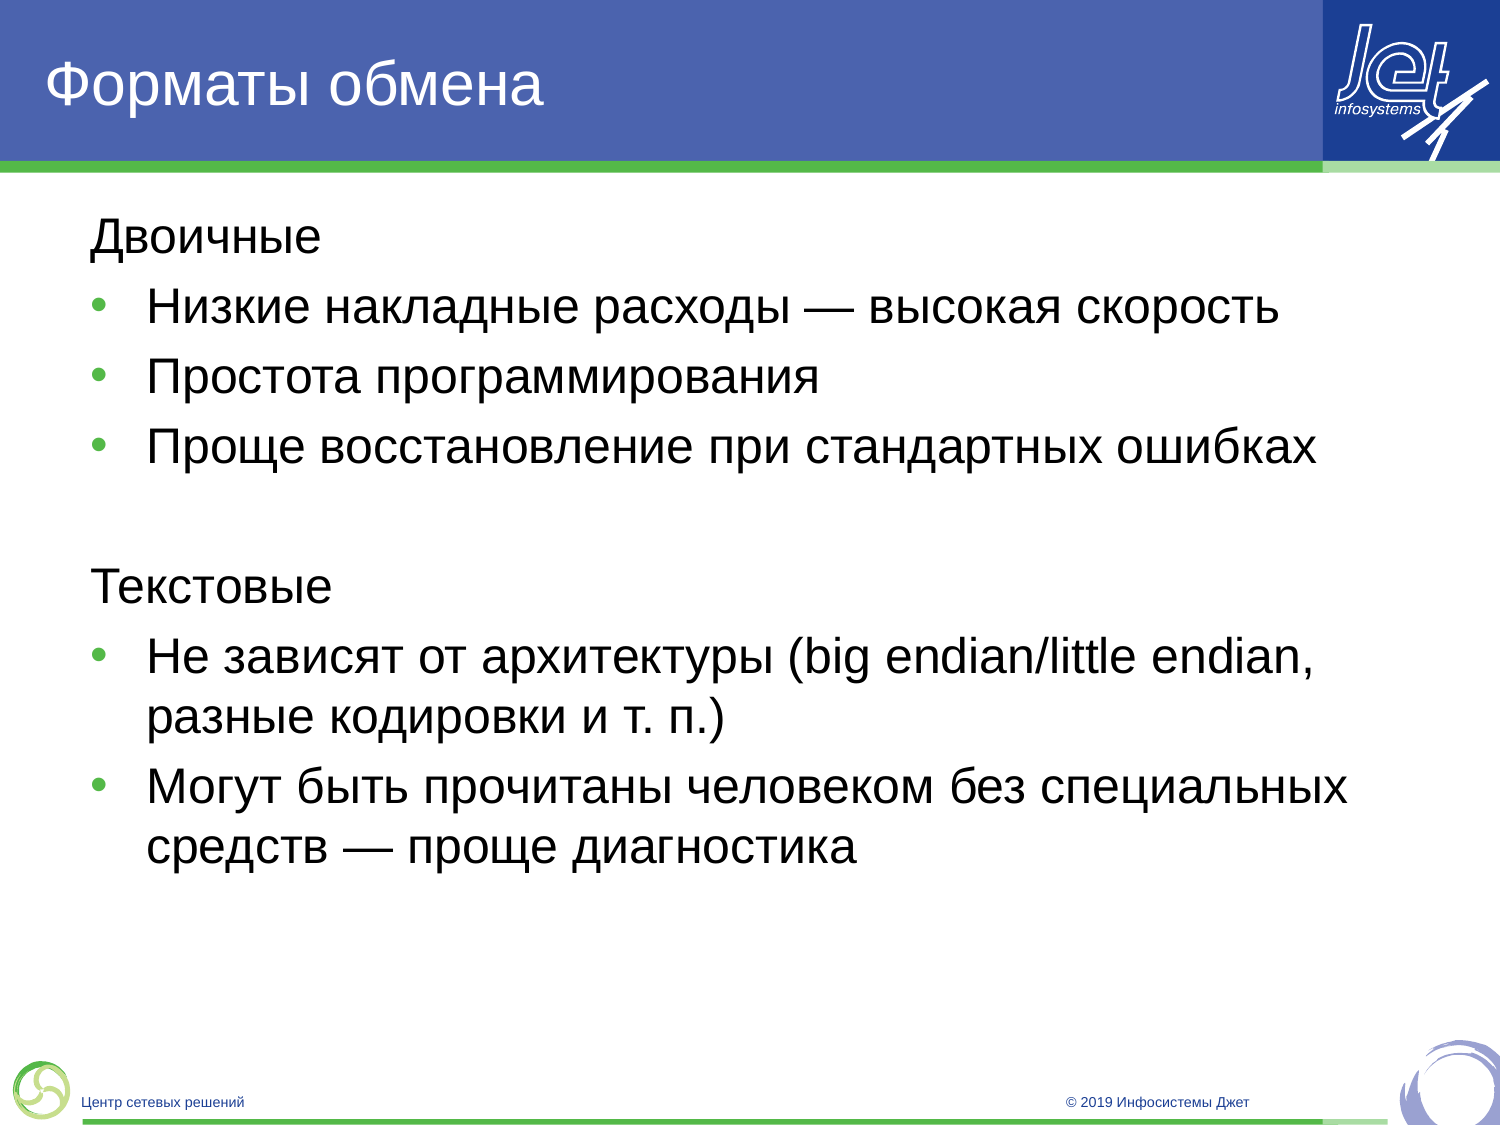

# Форматы обмена
Двоичные
Низкие накладные расходы — высокая скорость
Простота программирования
Проще восстановление при стандартных ошибках

Текстовые
Не зависят от архитектуры (big endian/little endian, разные кодировки и т. п.)
Могут быть прочитаны человеком без специальных средств — проще диагностика